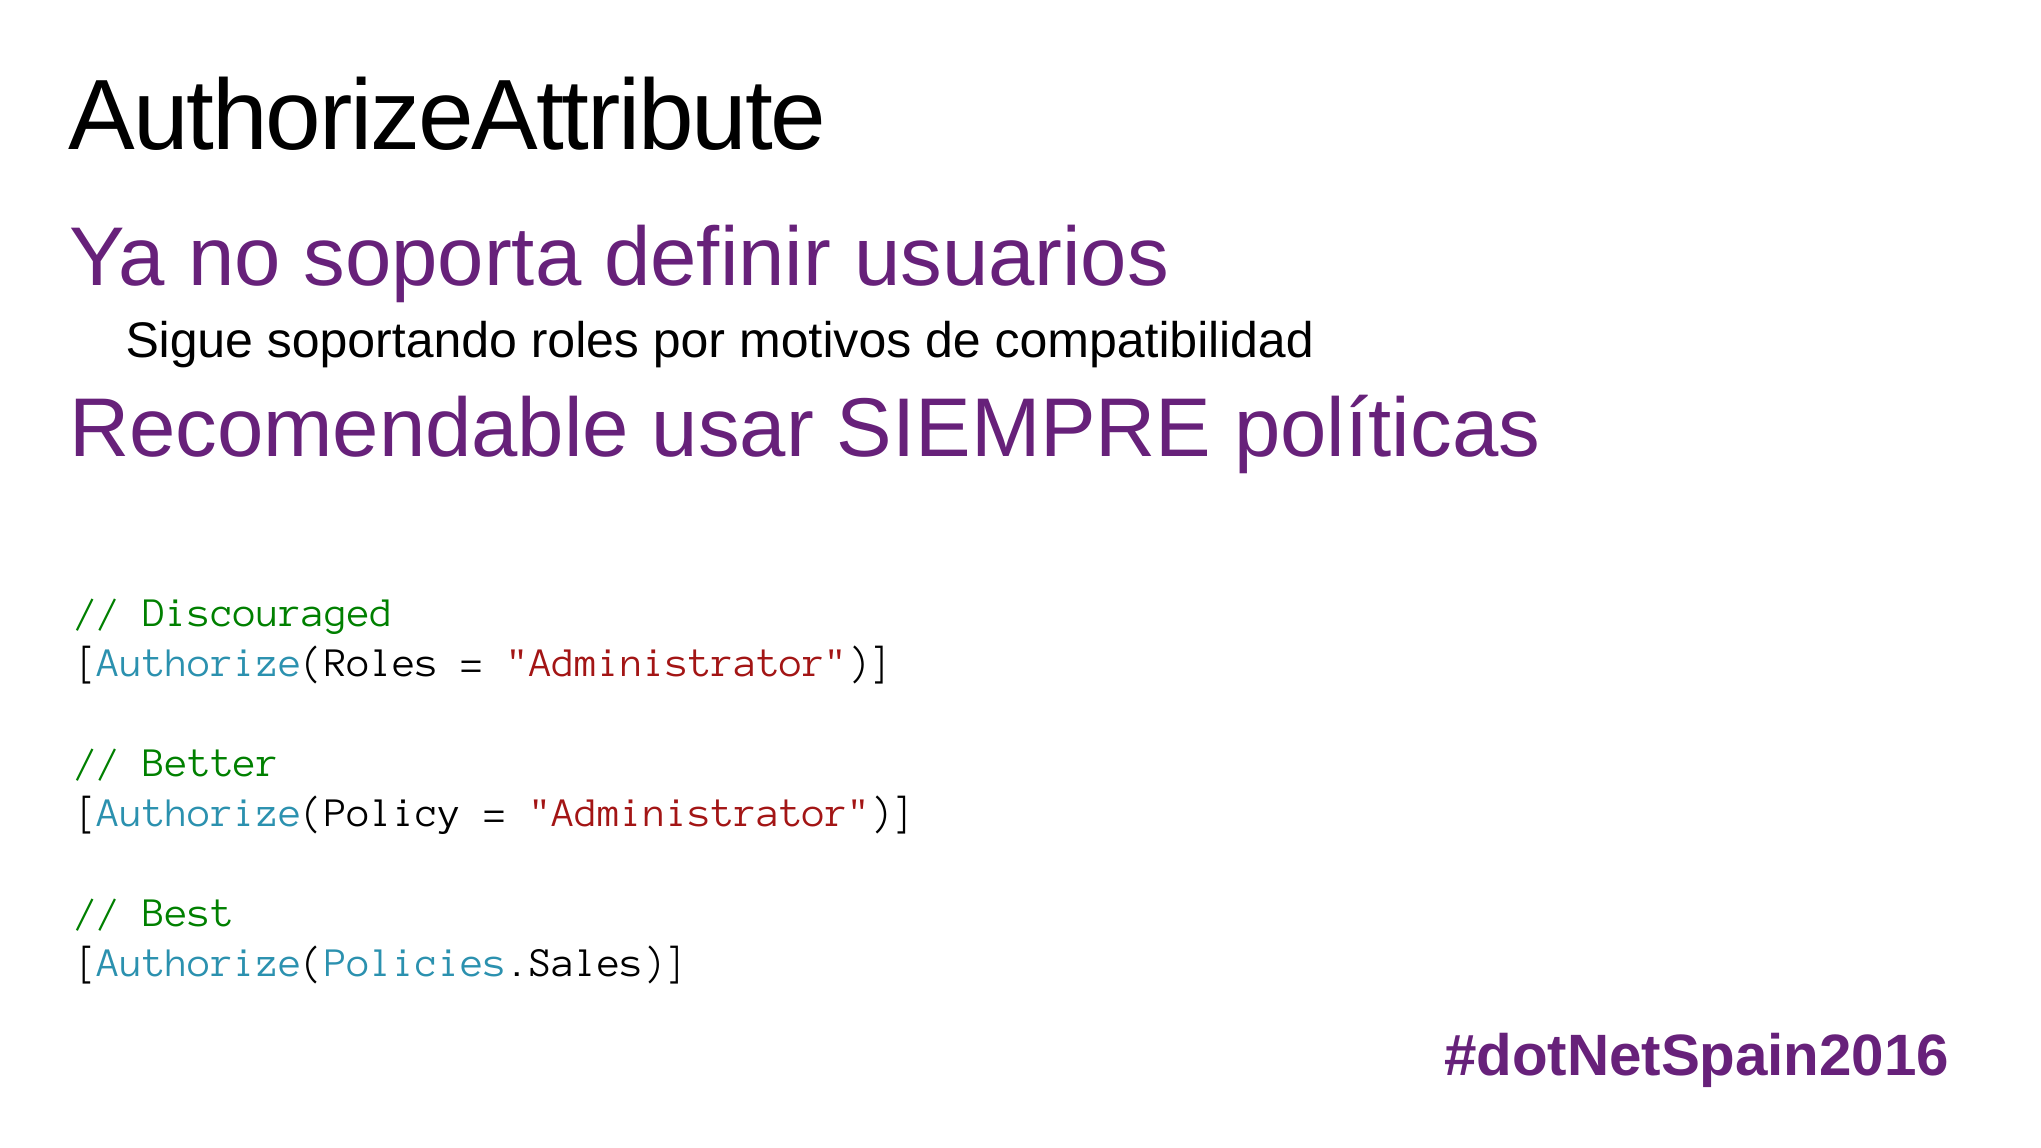

# AuthorizeAttribute
Ya no soporta definir usuarios
Sigue soportando roles por motivos de compatibilidad
Recomendable usar SIEMPRE políticas
// Discouraged
[Authorize(Roles = "Administrator")]

// Better
[Authorize(Policy = "Administrator")]

// Best
[Authorize(Policies.Sales)]